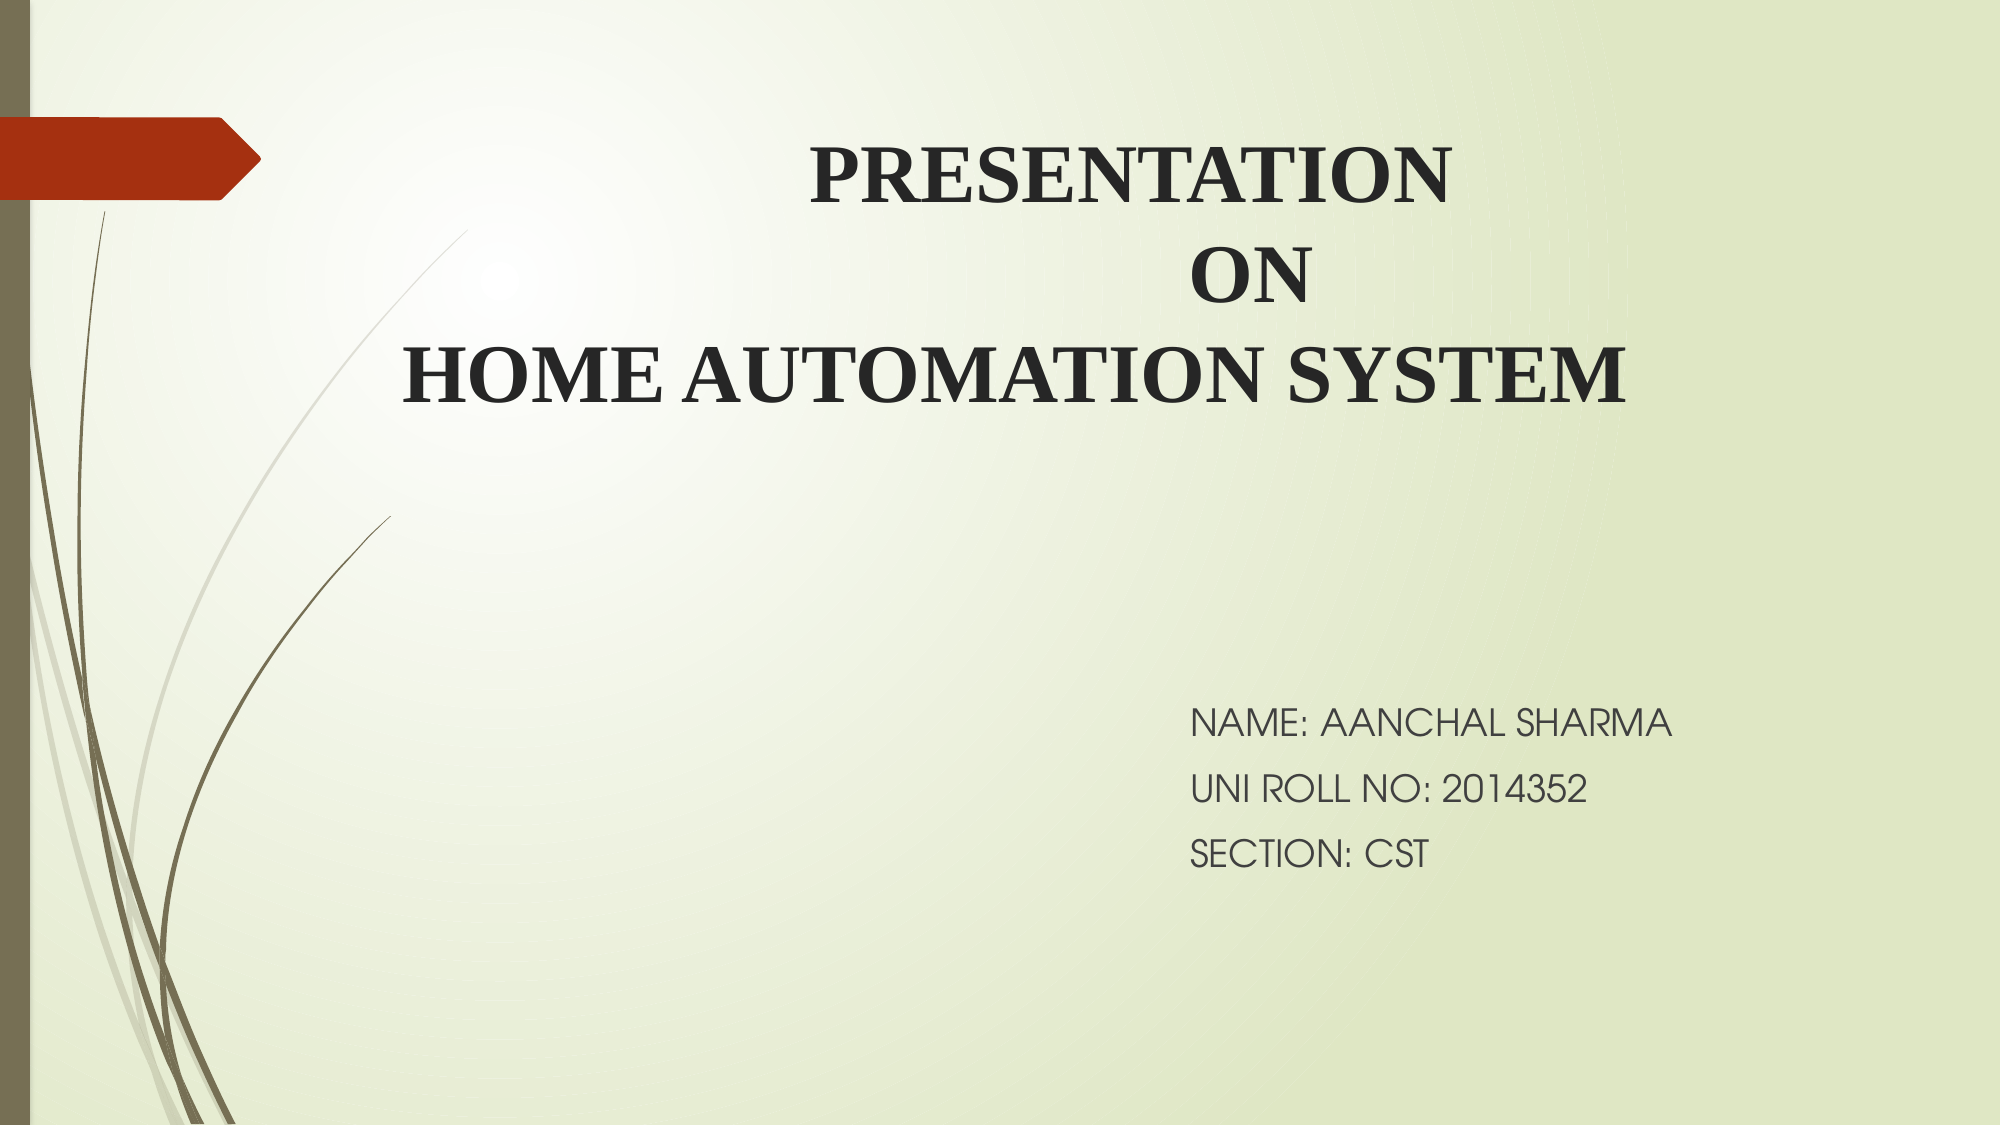

# PRESENTATION ON HOME AUTOMATION SYSTEM

NAME: AANCHAL SHARMA
UNI ROLL NO: 2014352
SECTION: CST